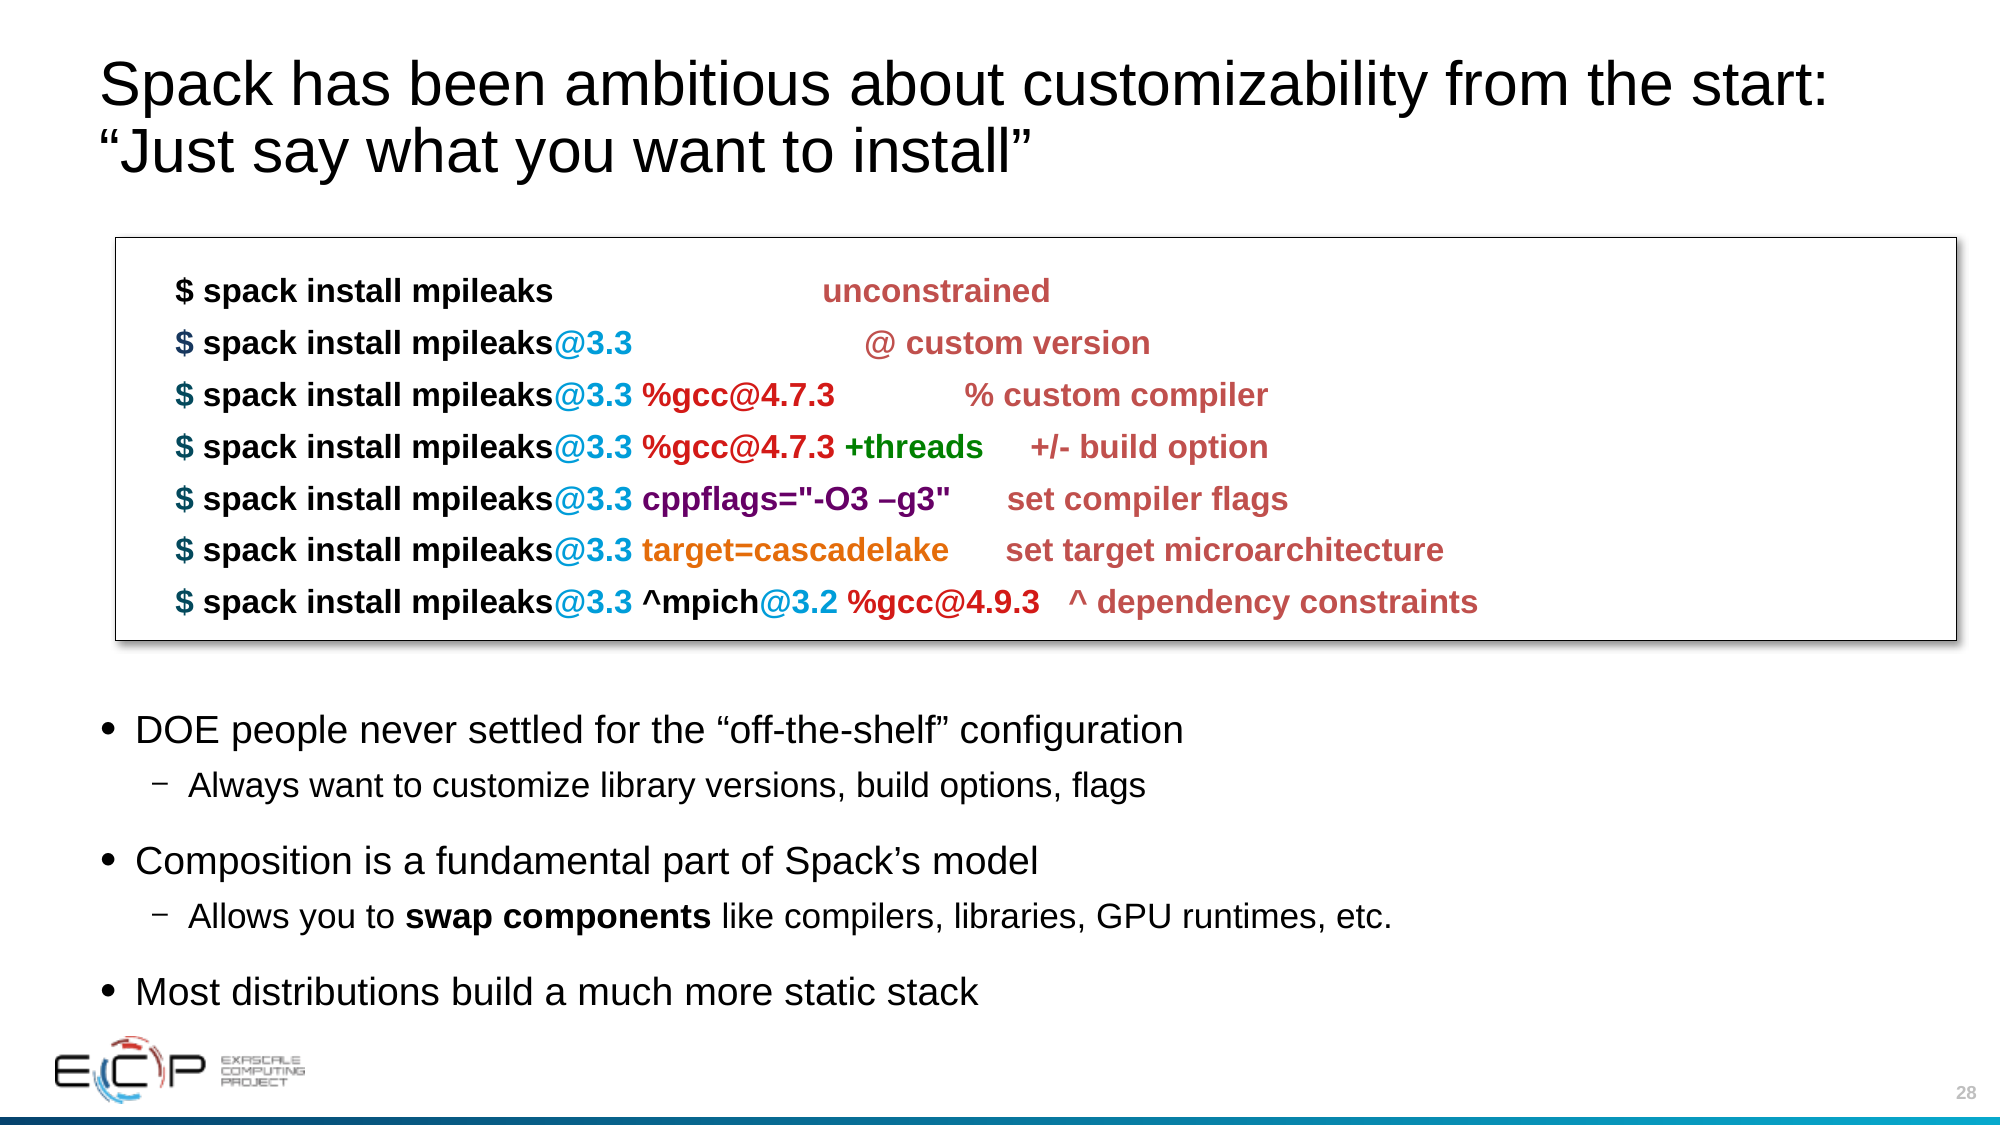

# Spack has been ambitious about customizability from the start: “Just say what you want to install”
$ spack install mpileaks                             unconstrained
$ spack install mpileaks@3.3                         @ custom version
$ spack install mpileaks@3.3 %gcc@4.7.3              % custom compiler
$ spack install mpileaks@3.3 %gcc@4.7.3 +threads     +/- build option
$ spack install mpileaks@3.3 cppflags="-O3 –g3"      set compiler flags
$ spack install mpileaks@3.3 target=cascadelake      set target microarchitecture
$ spack install mpileaks@3.3 ^mpich@3.2 %gcc@4.9.3   ^ dependency constraints
DOE people never settled for the “off-the-shelf” configuration
Always want to customize library versions, build options, flags
Composition is a fundamental part of Spack’s model
Allows you to swap components like compilers, libraries, GPU runtimes, etc.
Most distributions build a much more static stack